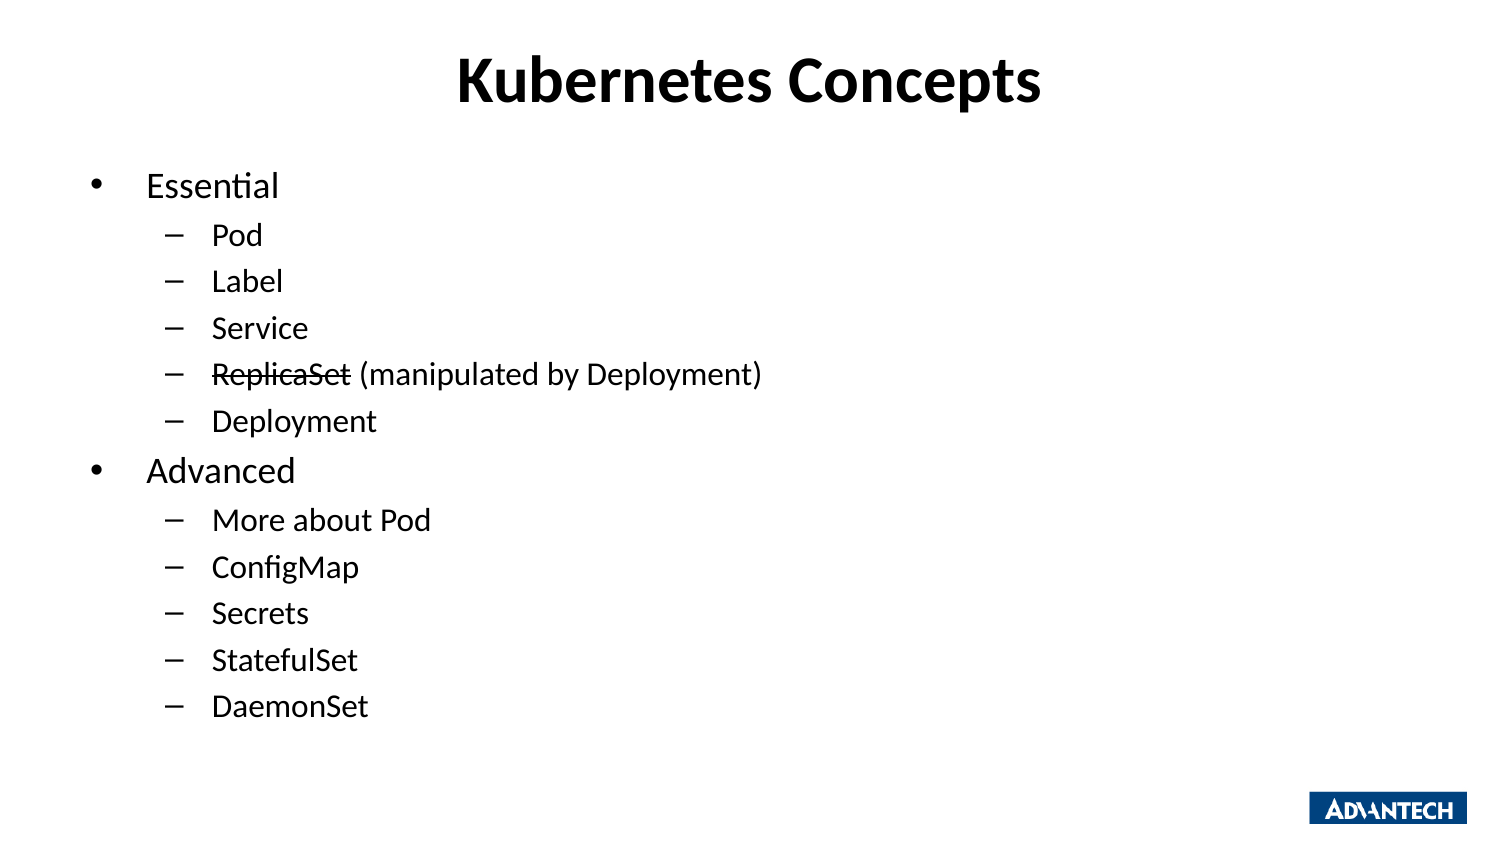

# Kubernetes Concepts
Essential
Pod
Label
Service
ReplicaSet (manipulated by Deployment)
Deployment
Advanced
More about Pod
ConfigMap
Secrets
StatefulSet
DaemonSet